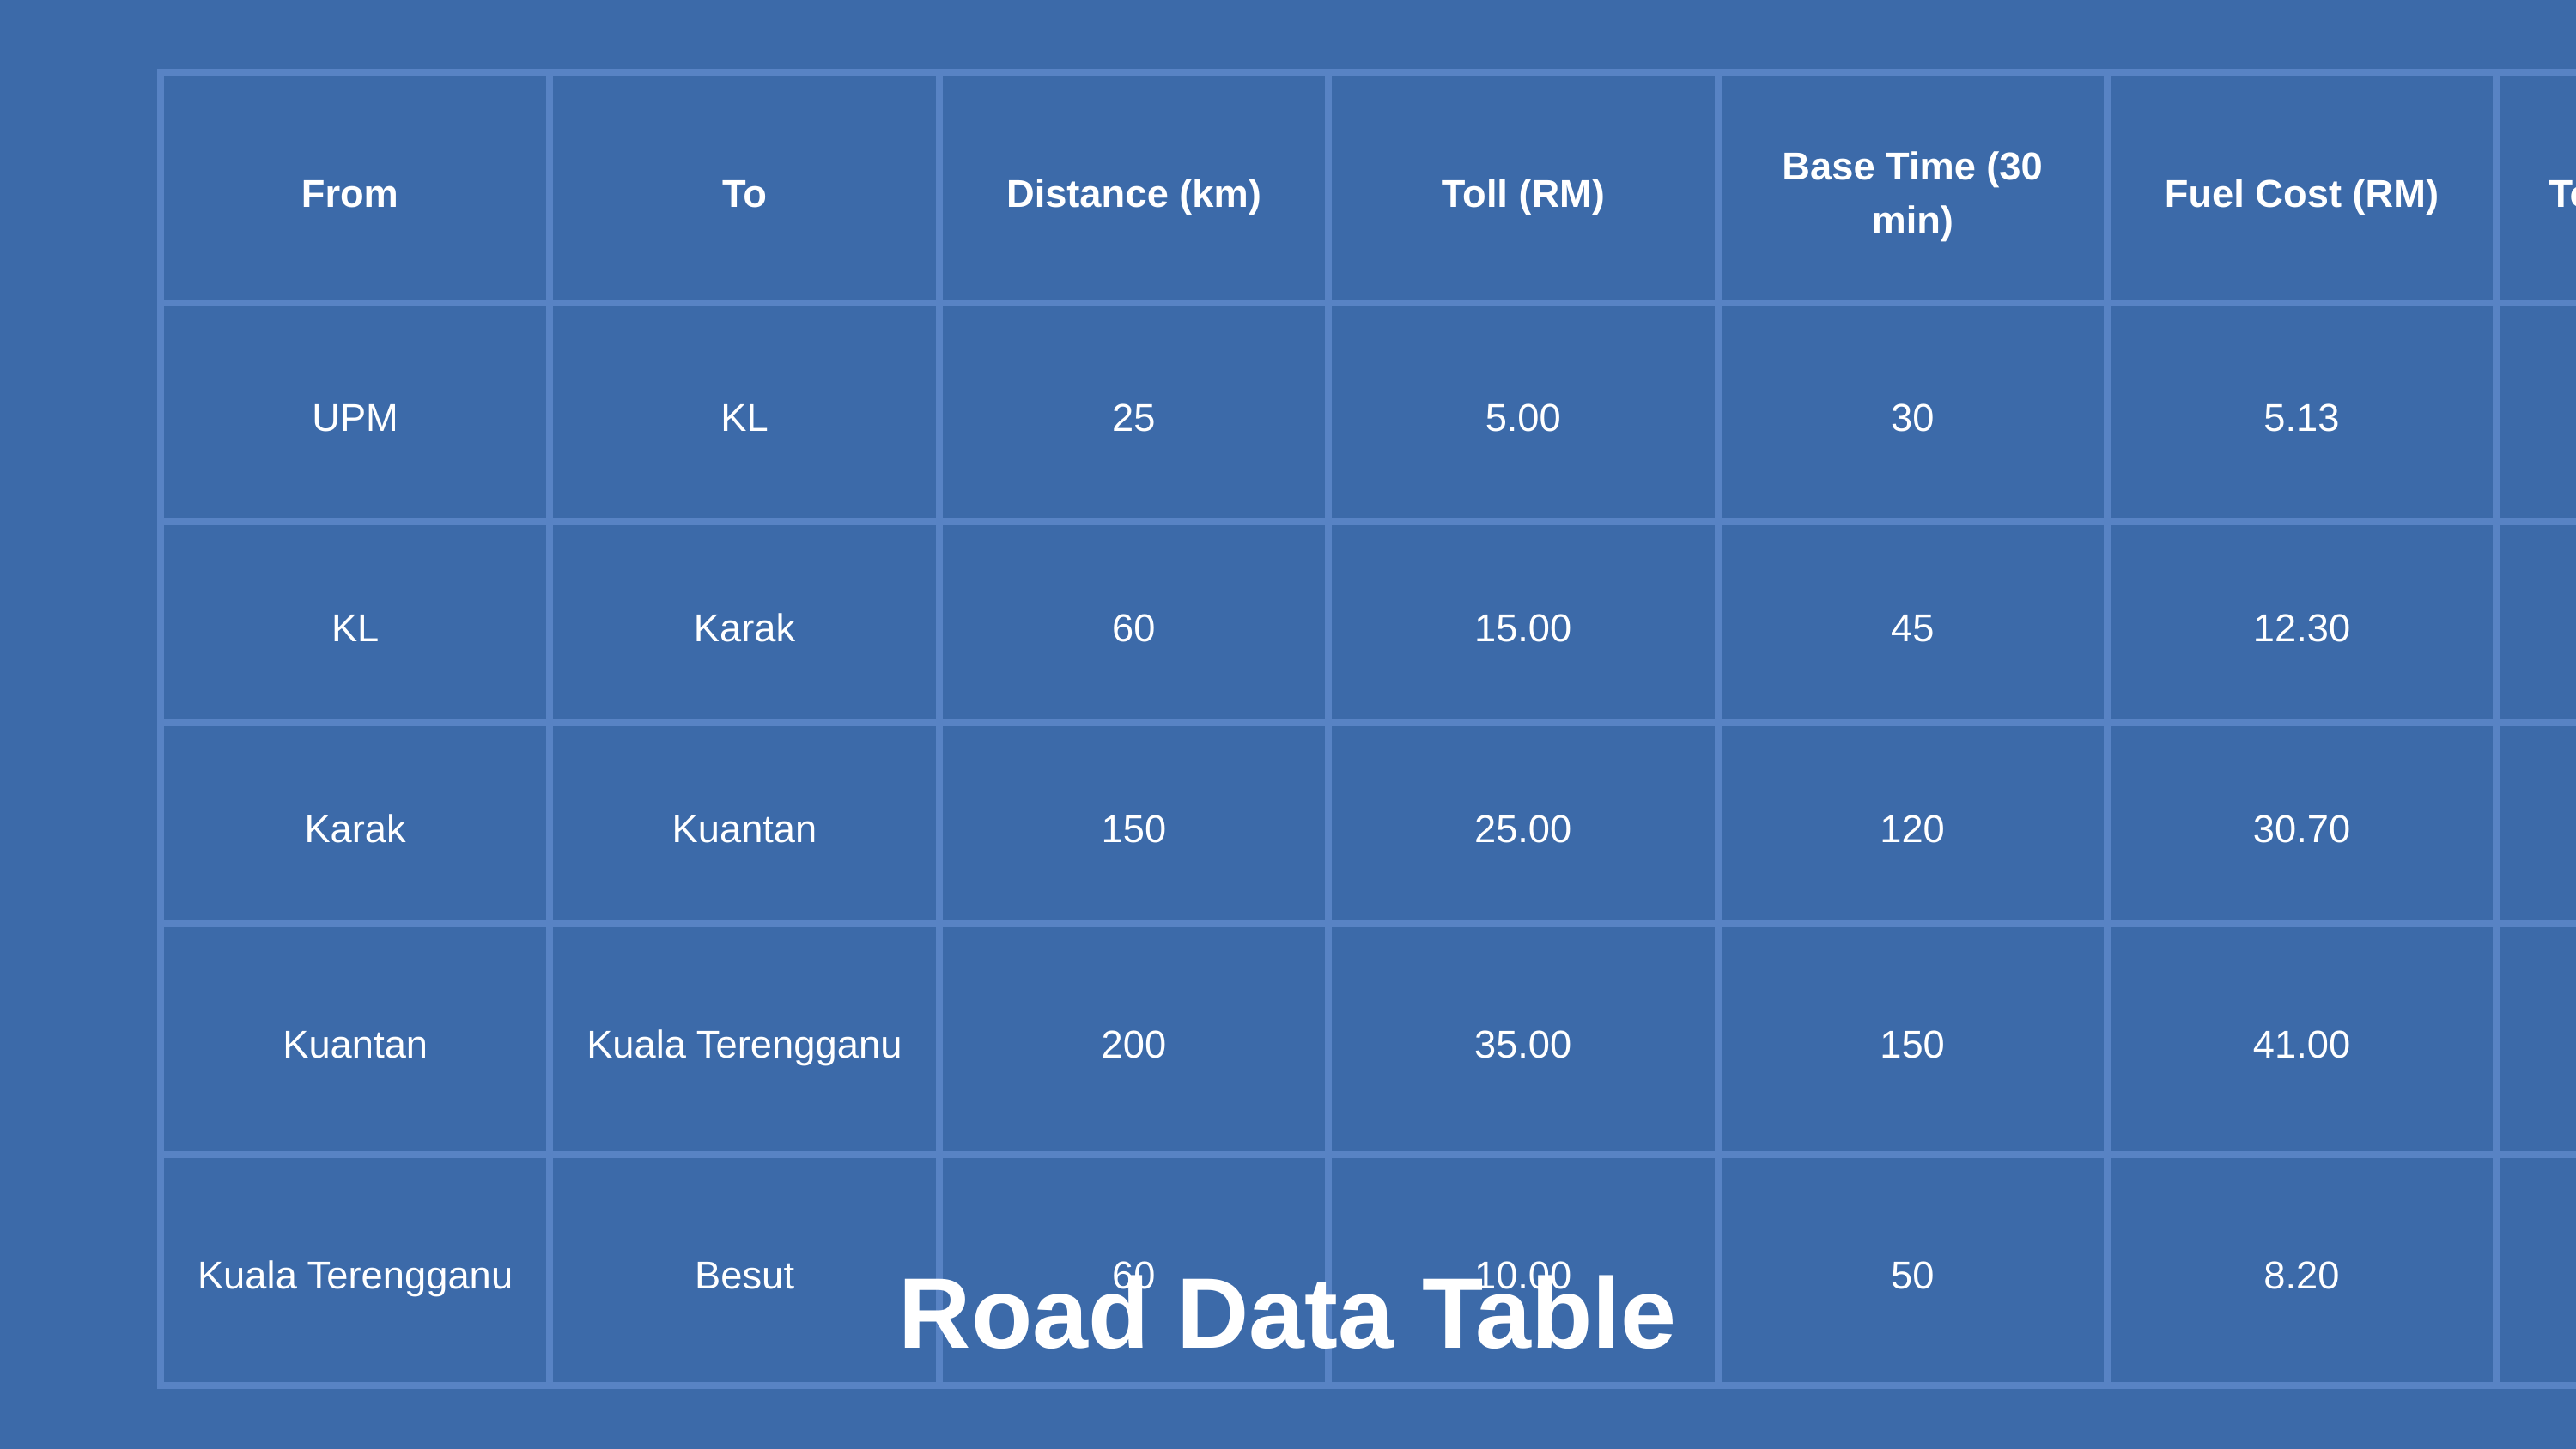

| From | To | Distance (km) | Toll (RM) | Base Time (30 min) | Fuel Cost (RM) | Total Cost (RM) |
| --- | --- | --- | --- | --- | --- | --- |
| UPM | KL | 25 | 5.00 | 30 | 5.13 | 10.13 |
| KL | Karak | 60 | 15.00 | 45 | 12.30 | 27.30 |
| Karak | Kuantan | 150 | 25.00 | 120 | 30.70 | 55.75 |
| Kuantan | Kuala Terengganu | 200 | 35.00 | 150 | 41.00 | 76.00 |
| Kuala Terengganu | Besut | 60 | 10.00 | 50 | 8.20 | 16.20 |
Road Data Table